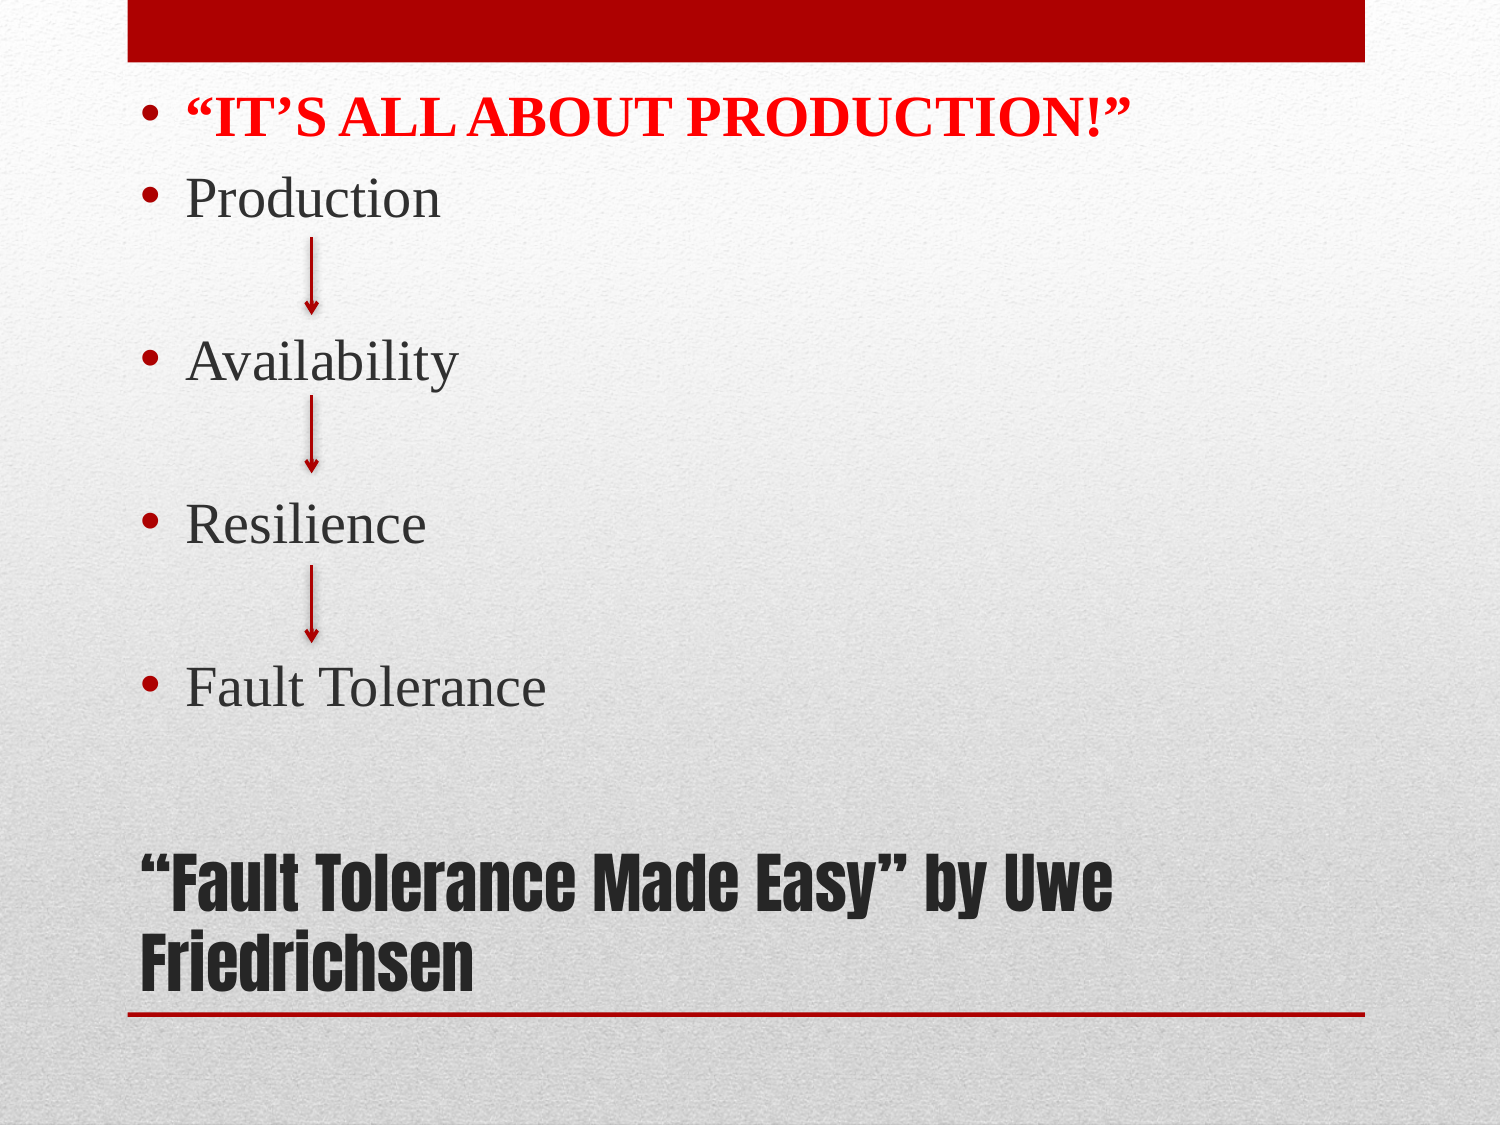

“IT’S ALL ABOUT PRODUCTION!”
Production

Availability

Resilience

Fault Tolerance
# “Fault Tolerance Made Easy” by Uwe Friedrichsen